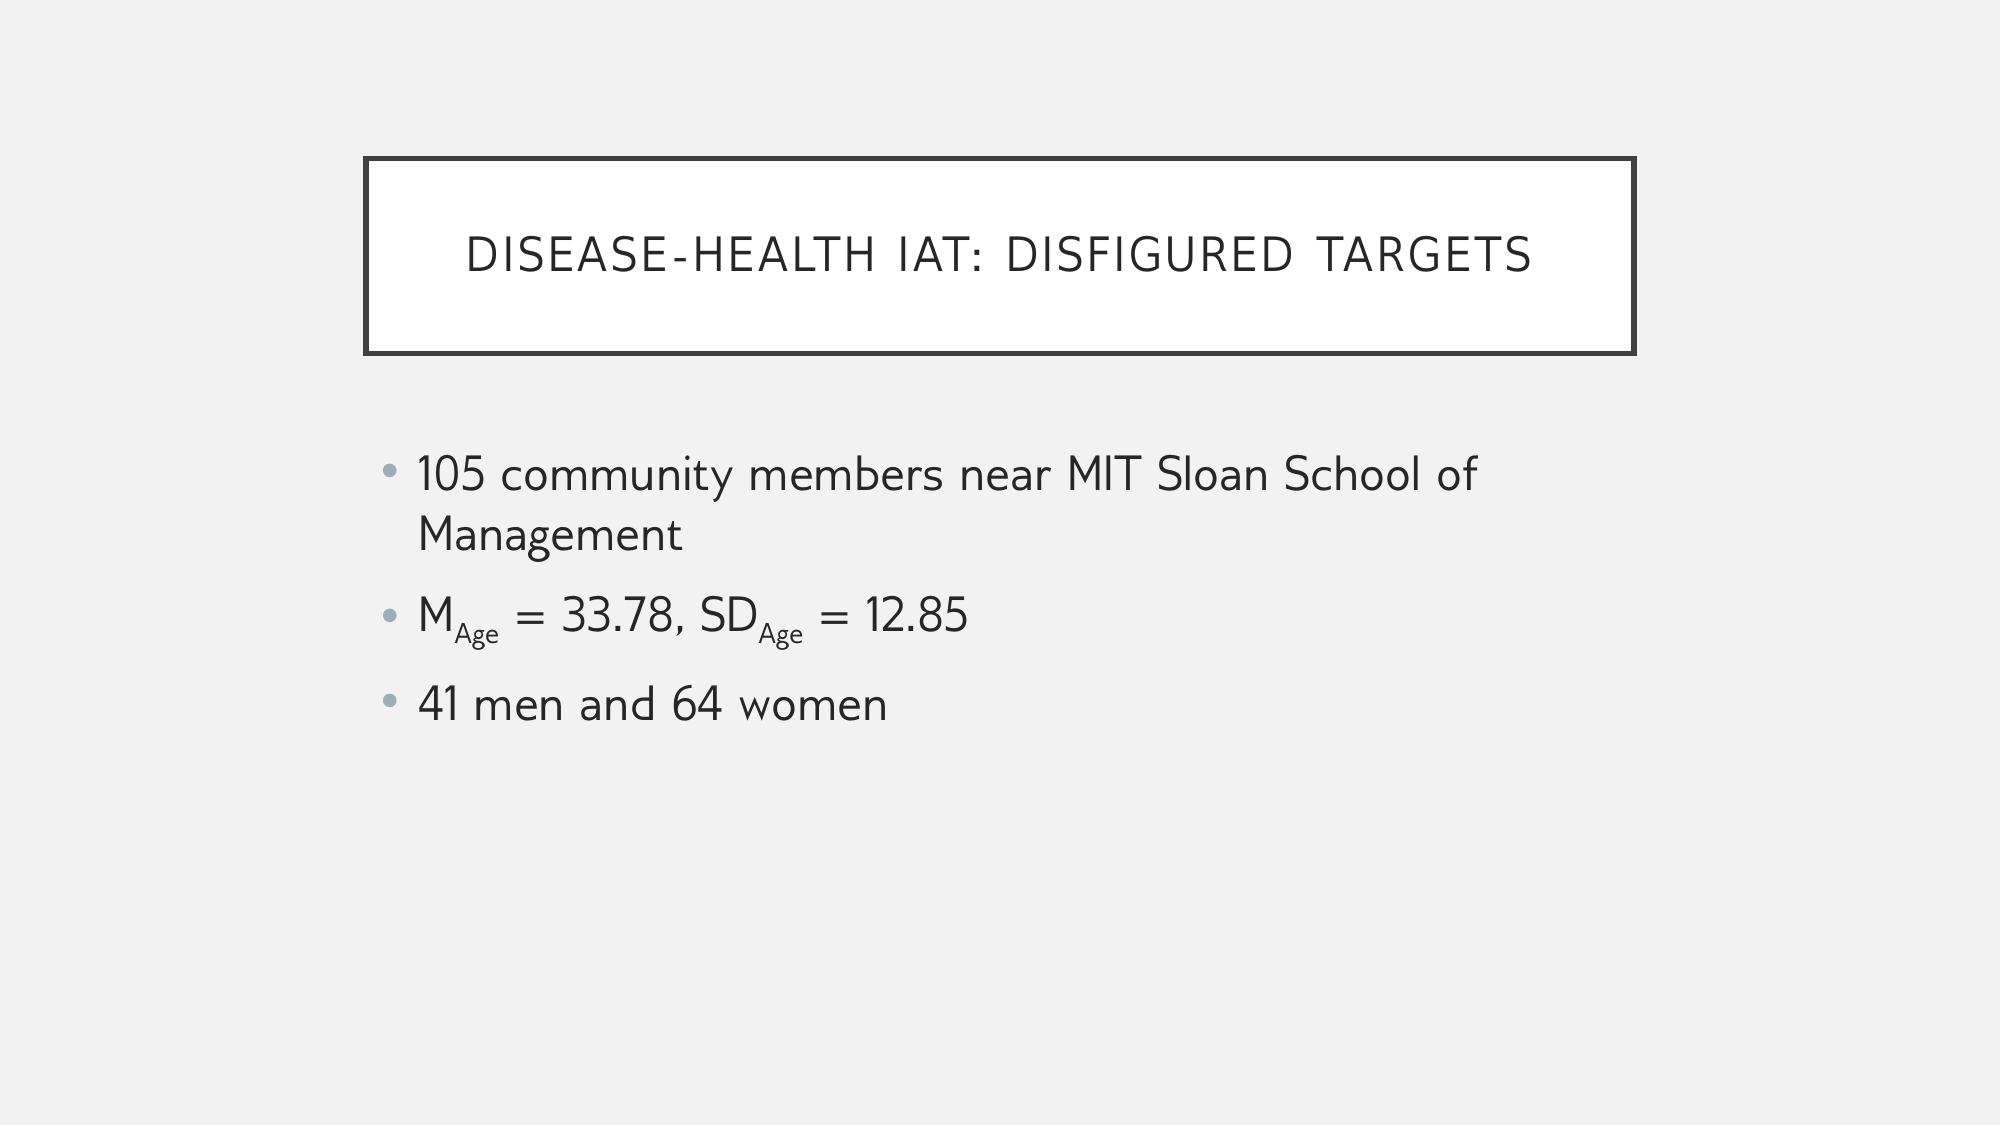

# Disease-health IAT: DISFIGURED targets
105 community members near MIT Sloan School of Management
MAge = 33.78, SDAge = 12.85
41 men and 64 women